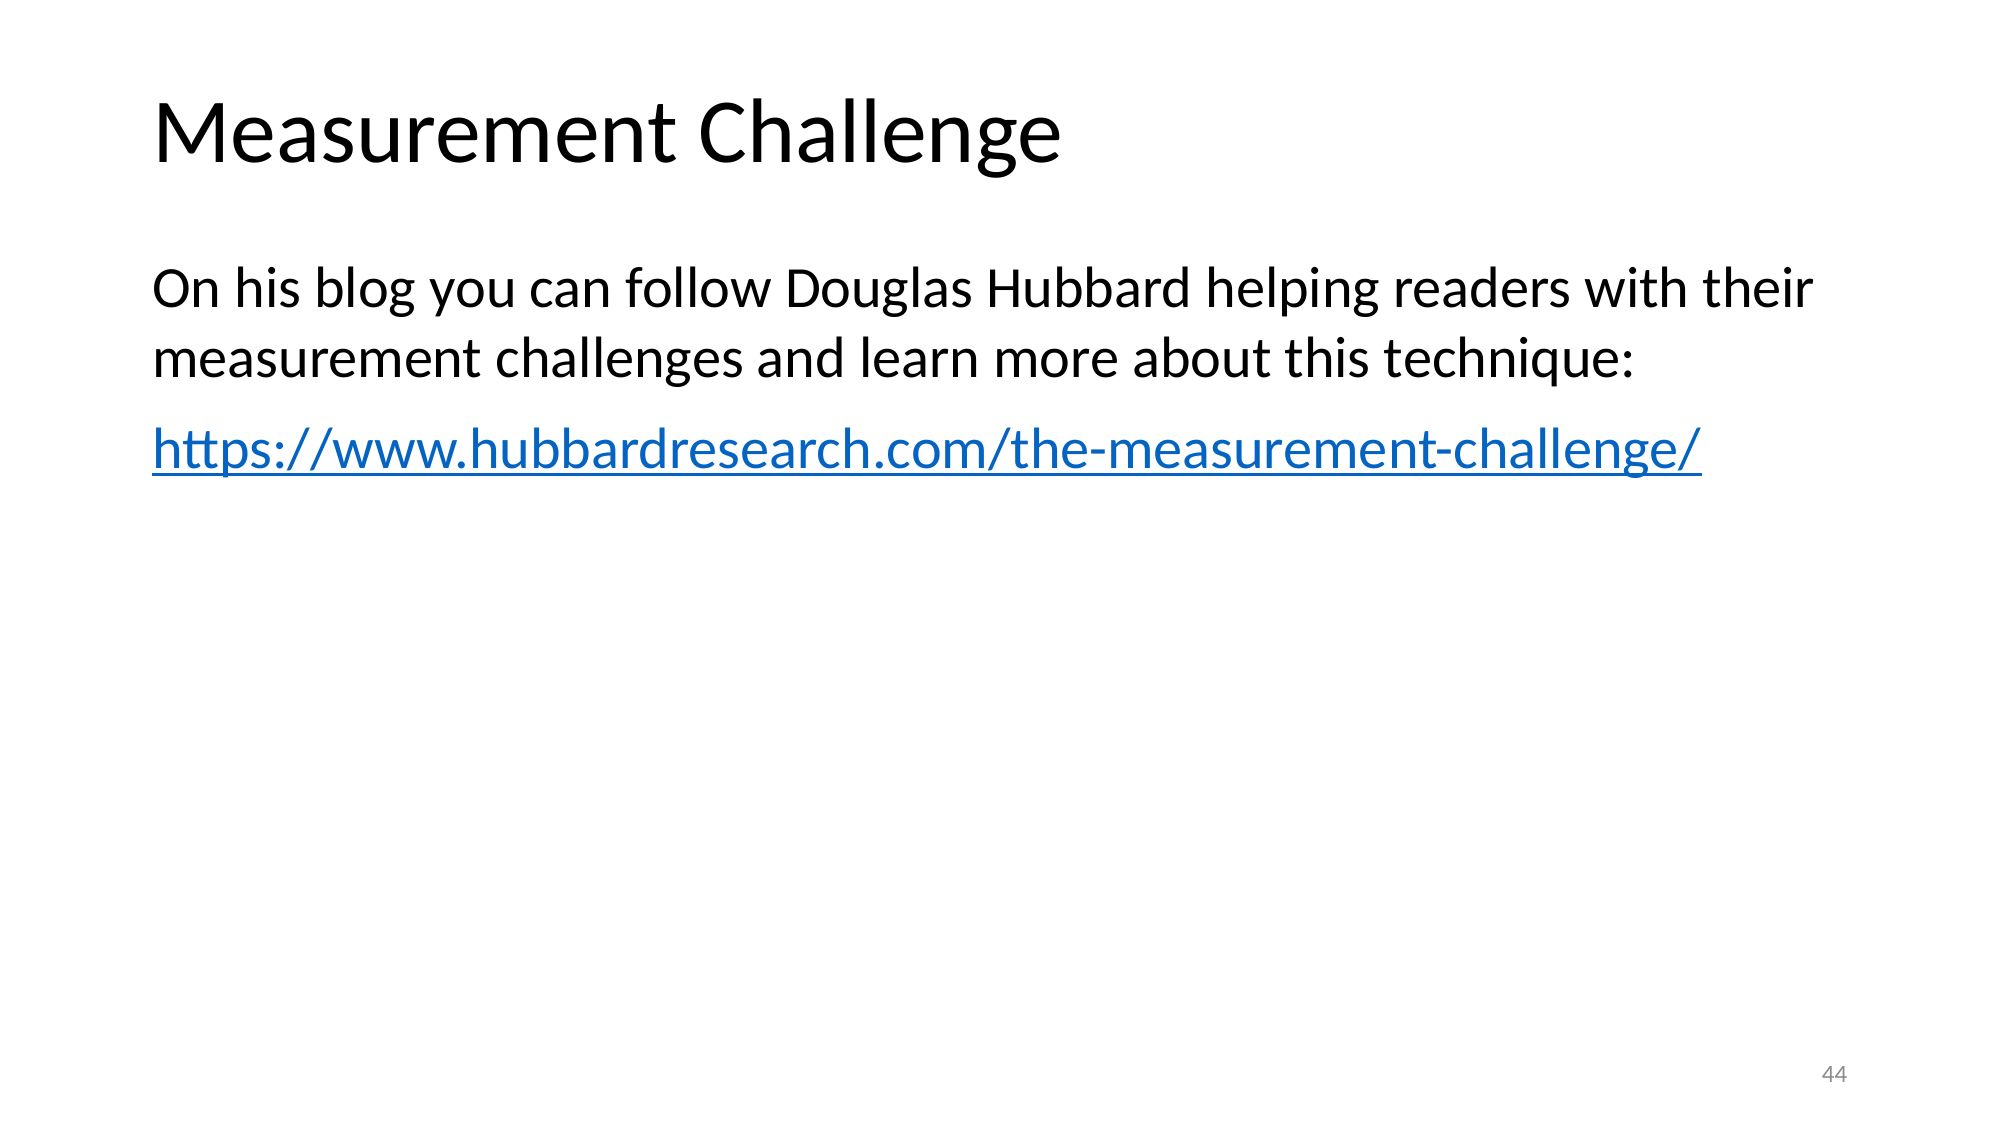

# Measurement Challenge
On his blog you can follow Douglas Hubbard helping readers with their measurement challenges and learn more about this technique:
https://www.hubbardresearch.com/the-measurement-challenge/

44